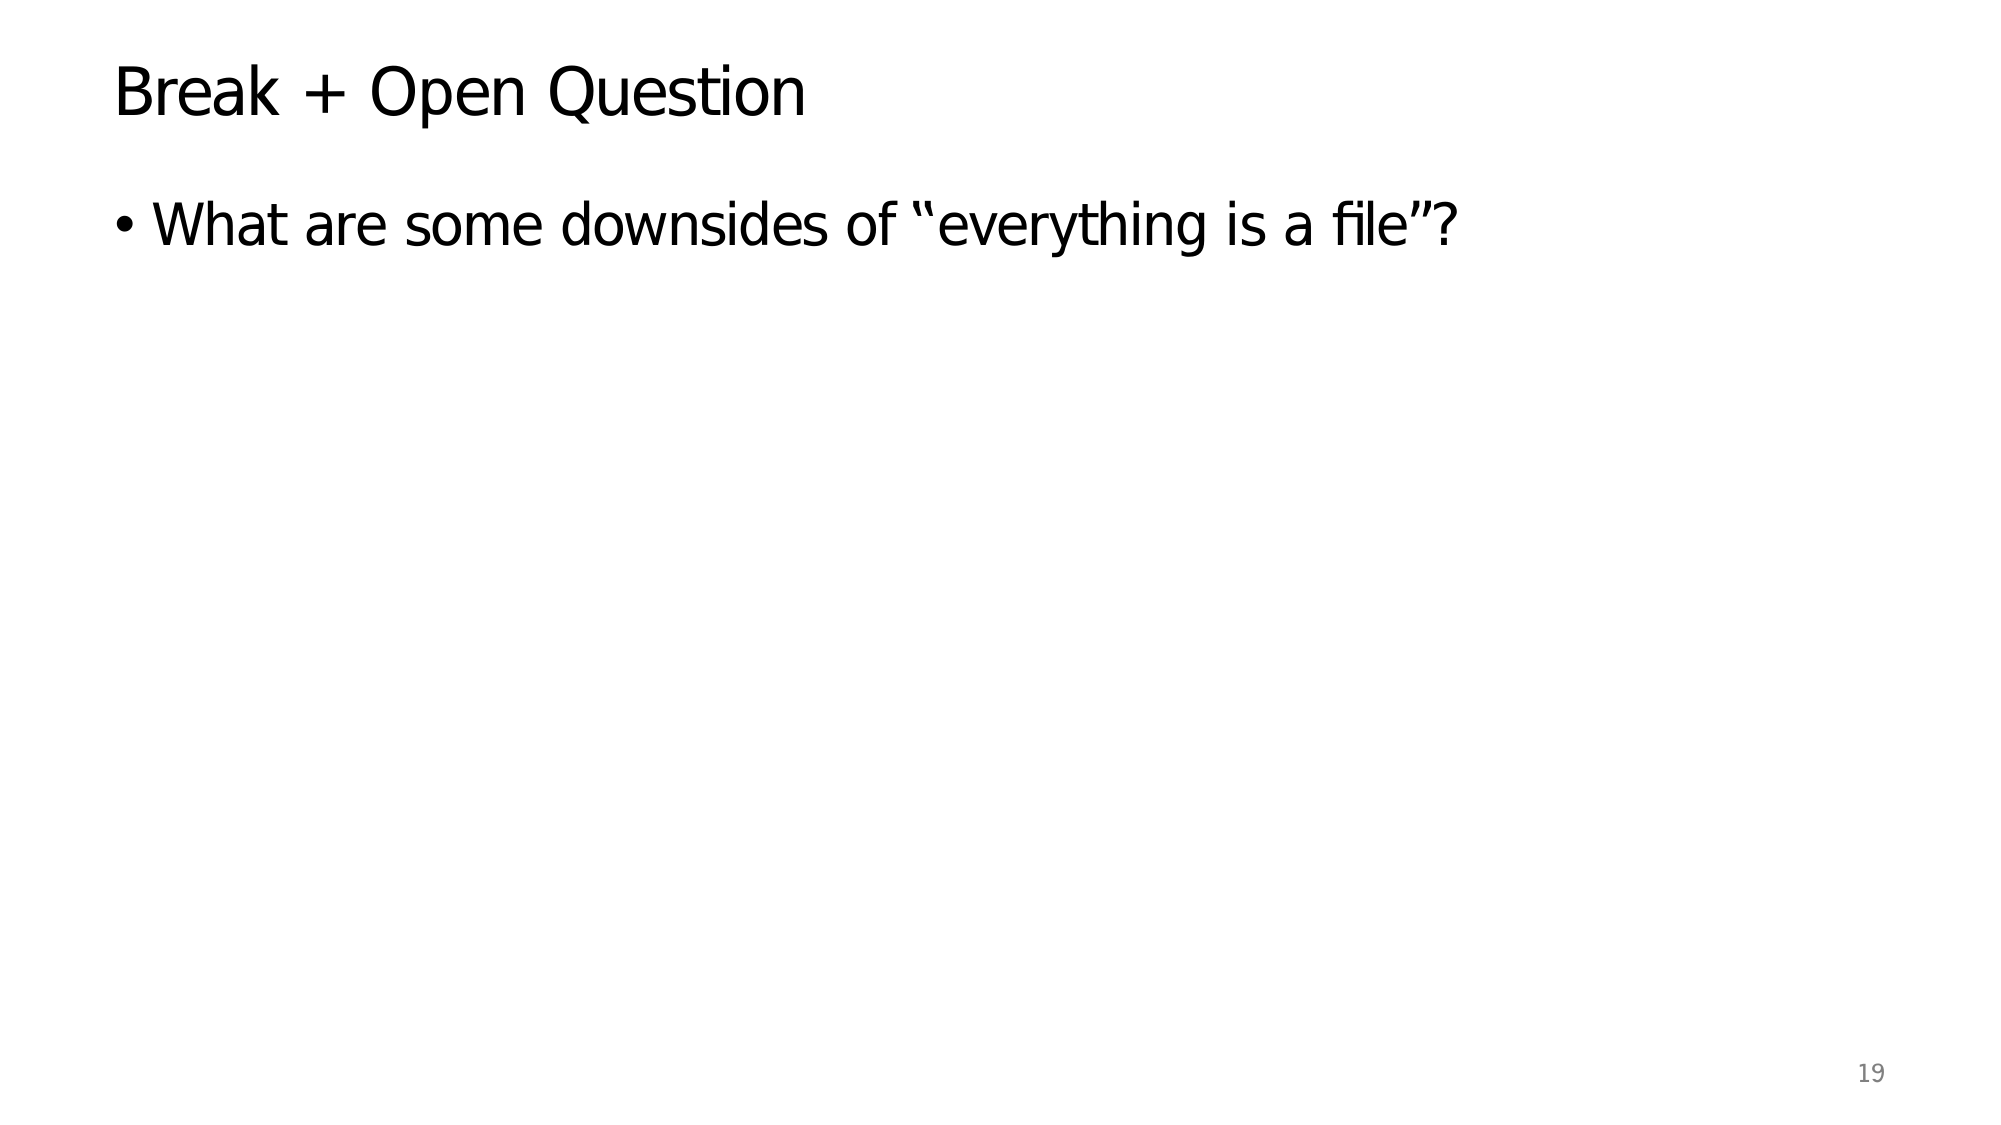

# Break + Open Question
What are some downsides of “everything is a file”?

19